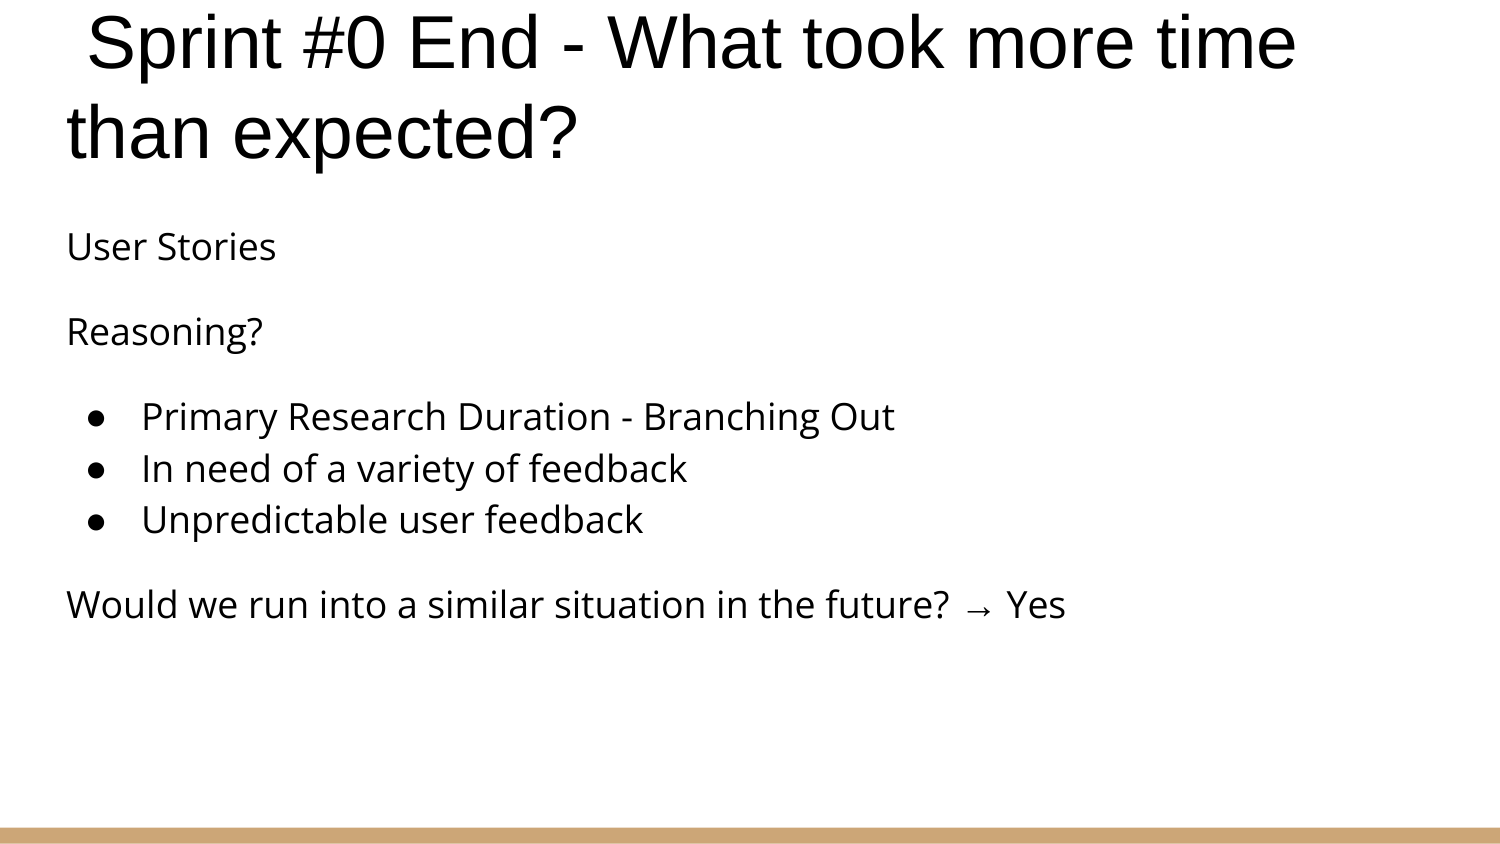

# Sprint #0 End - What took more time than expected?
User Stories
Reasoning?
Primary Research Duration - Branching Out
In need of a variety of feedback
Unpredictable user feedback
Would we run into a similar situation in the future? → Yes